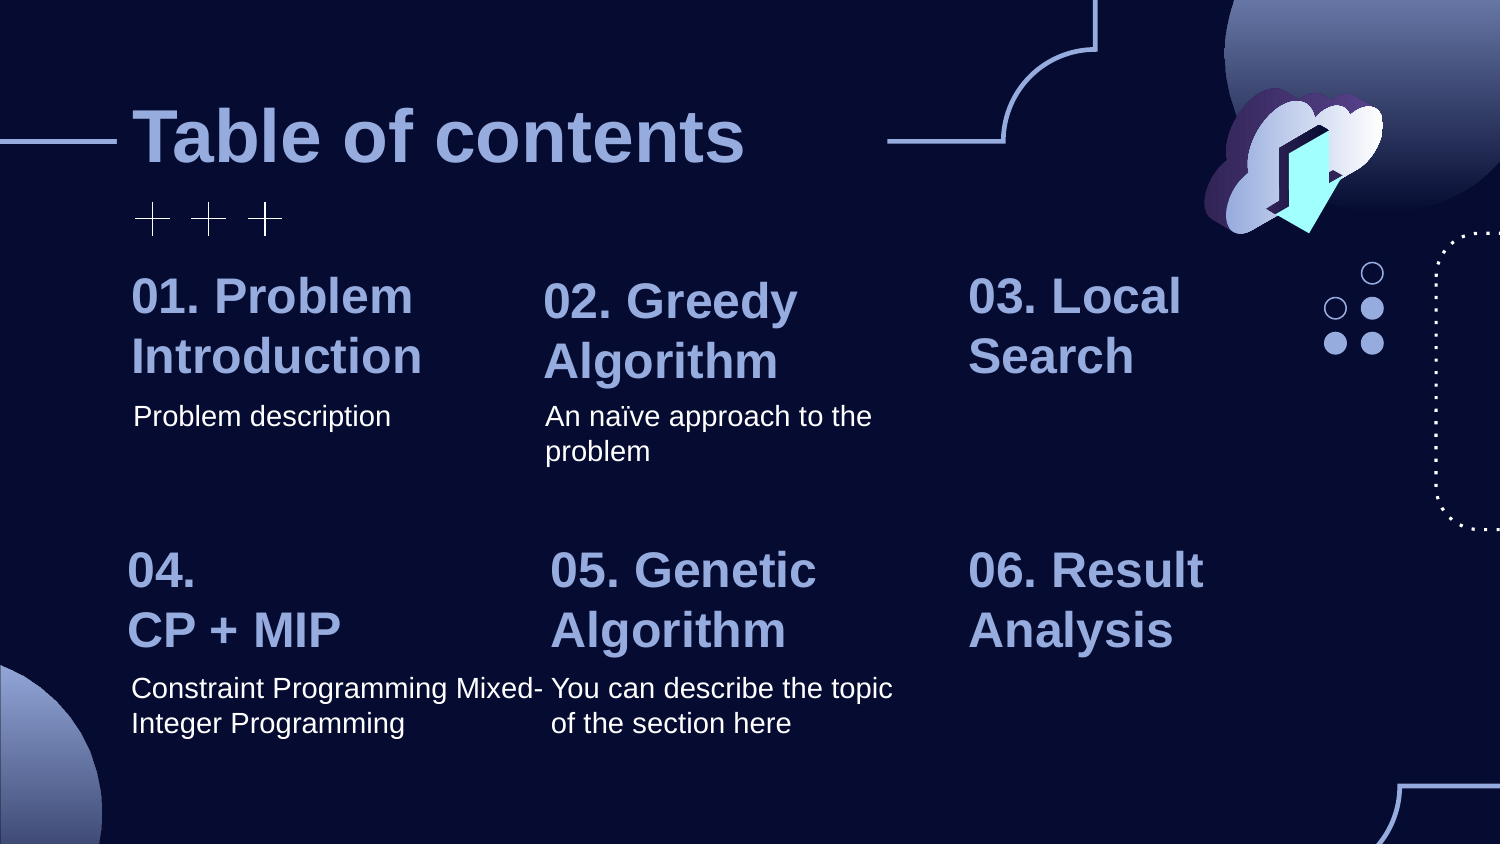

# Table of contents

02. Greedy Algorithm
03. Local Search

01. Problem Introduction
Problem description
An naïve approach to the problem
05. Genetic Algorithm
06. Result Analysis
04.
CP + MIP
Constraint Programming Mixed-Integer Programming
You can describe the topic of the section here